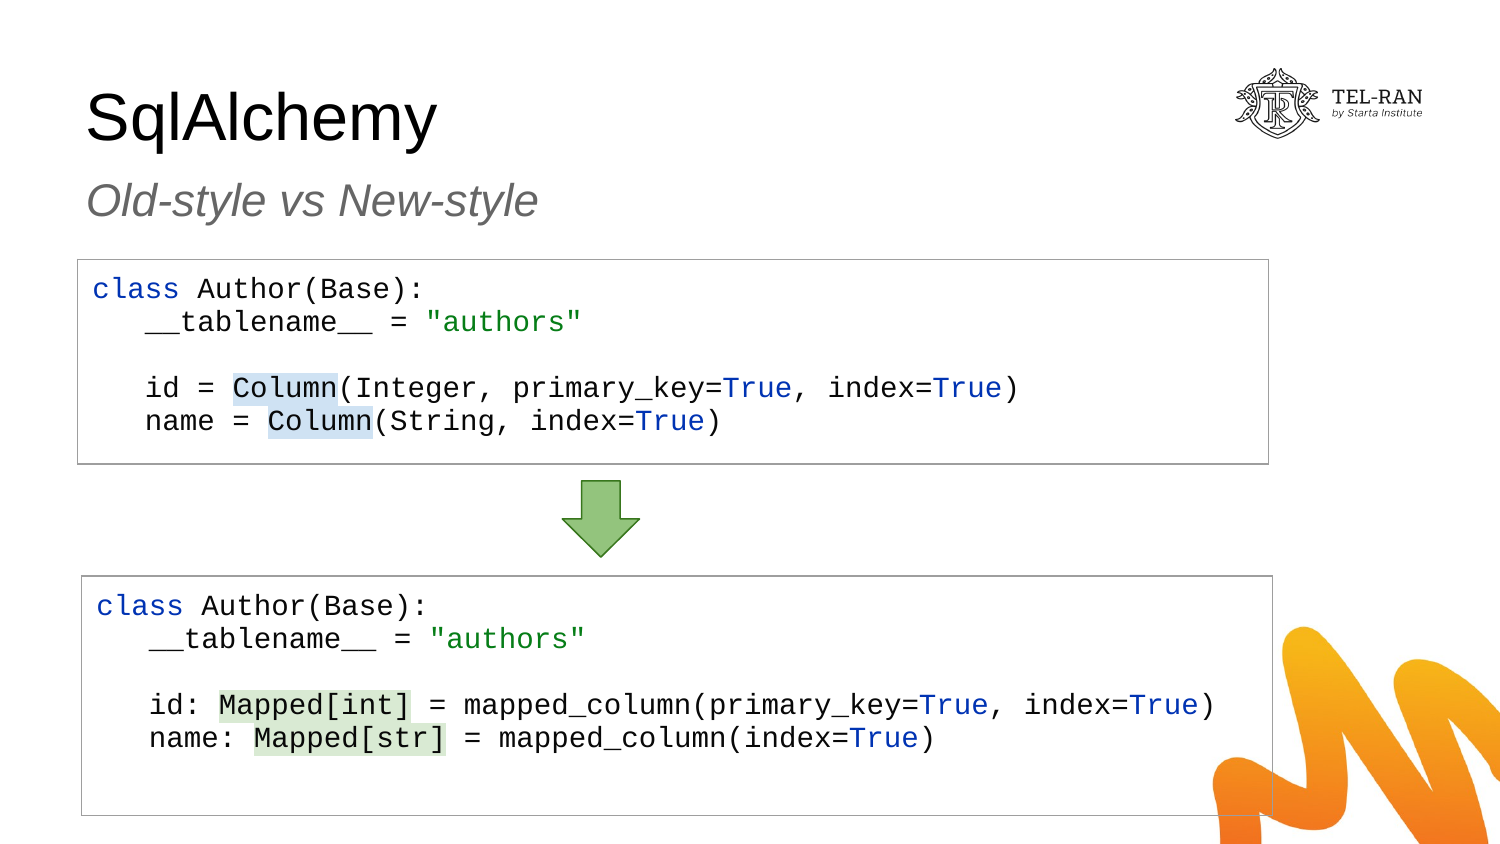

# SqlAlchemy
Old-style vs New-style
| class Author(Base): \_\_tablename\_\_ = "authors" id = Column(Integer, primary\_key=True, index=True) name = Column(String, index=True) |
| --- |

| class Author(Base): \_\_tablename\_\_ = "authors" id: Mapped[int] = mapped\_column(primary\_key=True, index=True) name: Mapped[str] = mapped\_column(index=True) |
| --- |